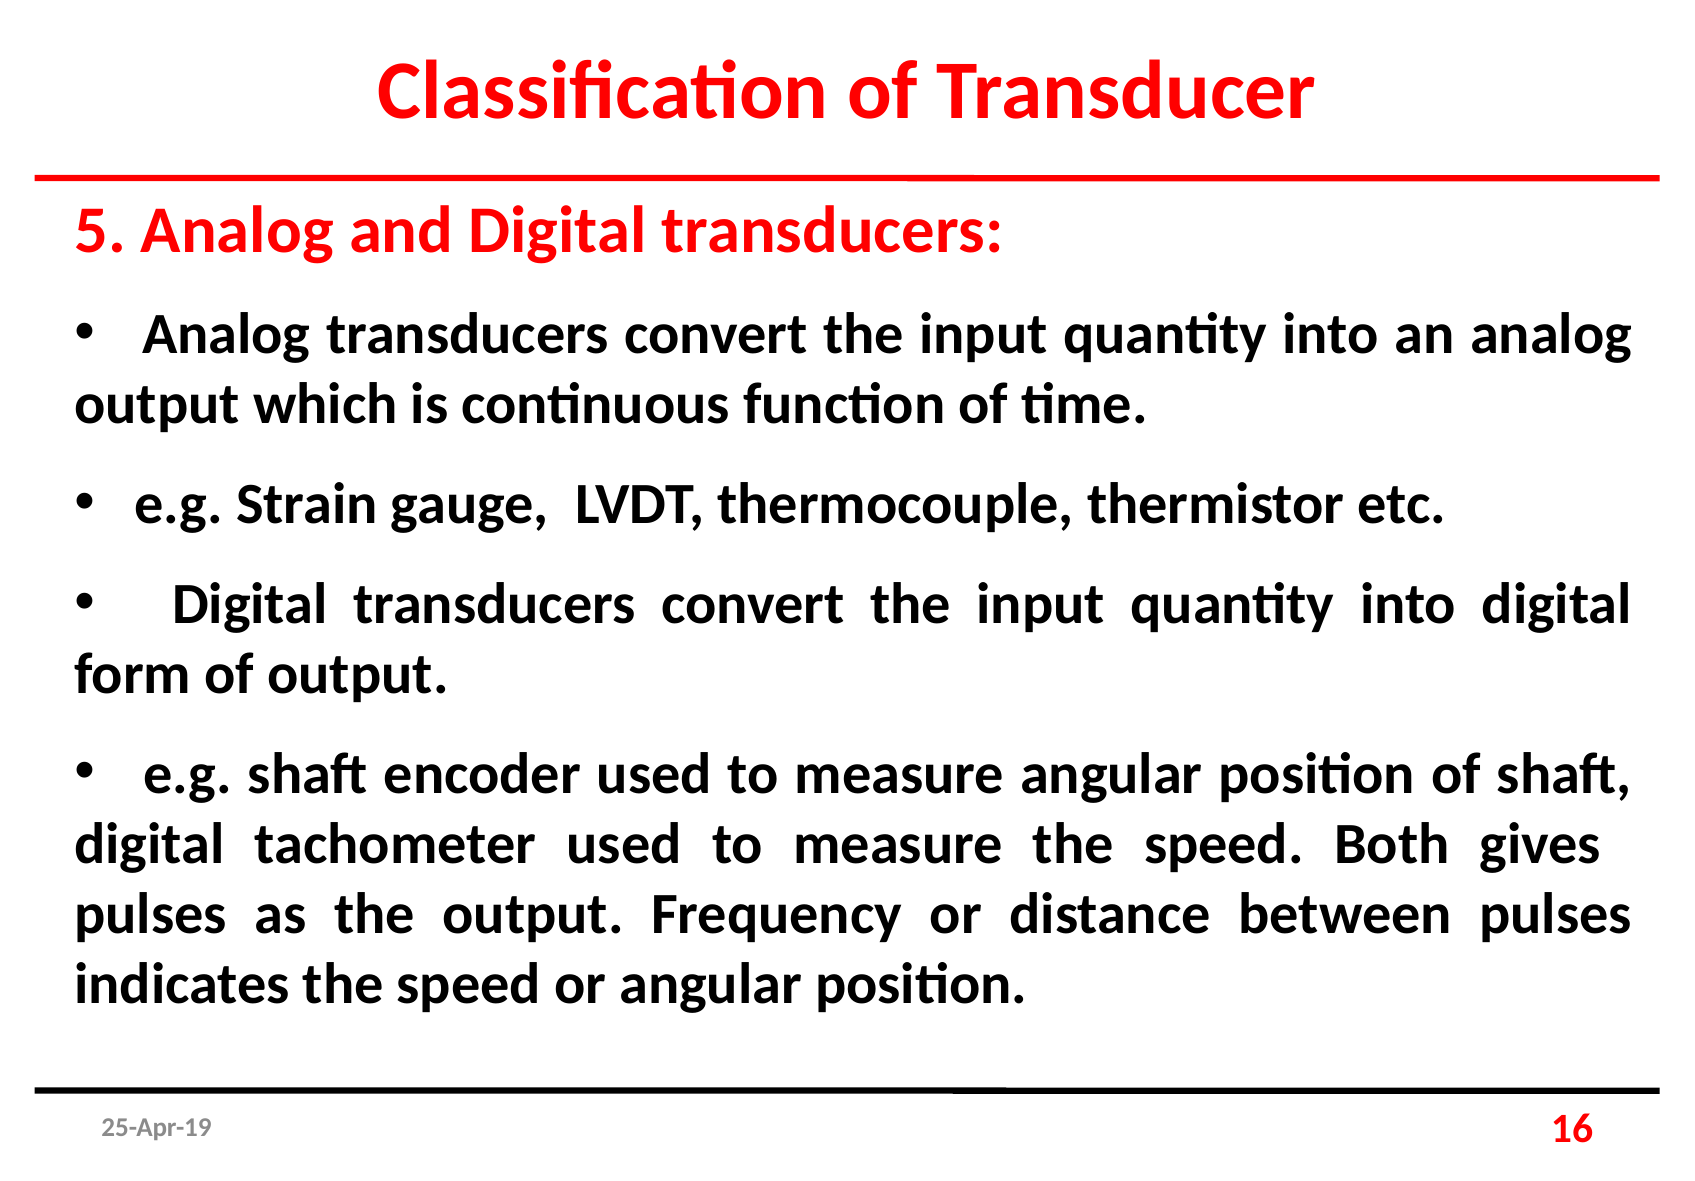

Classification of Transducer
5. Analog and Digital transducers:

   Analog transducers convert the input quantity into an analog output which is continuous function of time.

   e.g. Strain gauge,  LVDT, thermocouple, thermistor etc.

   Digital transducers convert the input quantity into digital form of output.

   e.g. shaft encoder used to measure angular position of shaft, digital tachometer used to measure the speed. Both gives  pulses as the output. Frequency or distance between pulses indicates the speed or angular position.
25-Apr-19
16